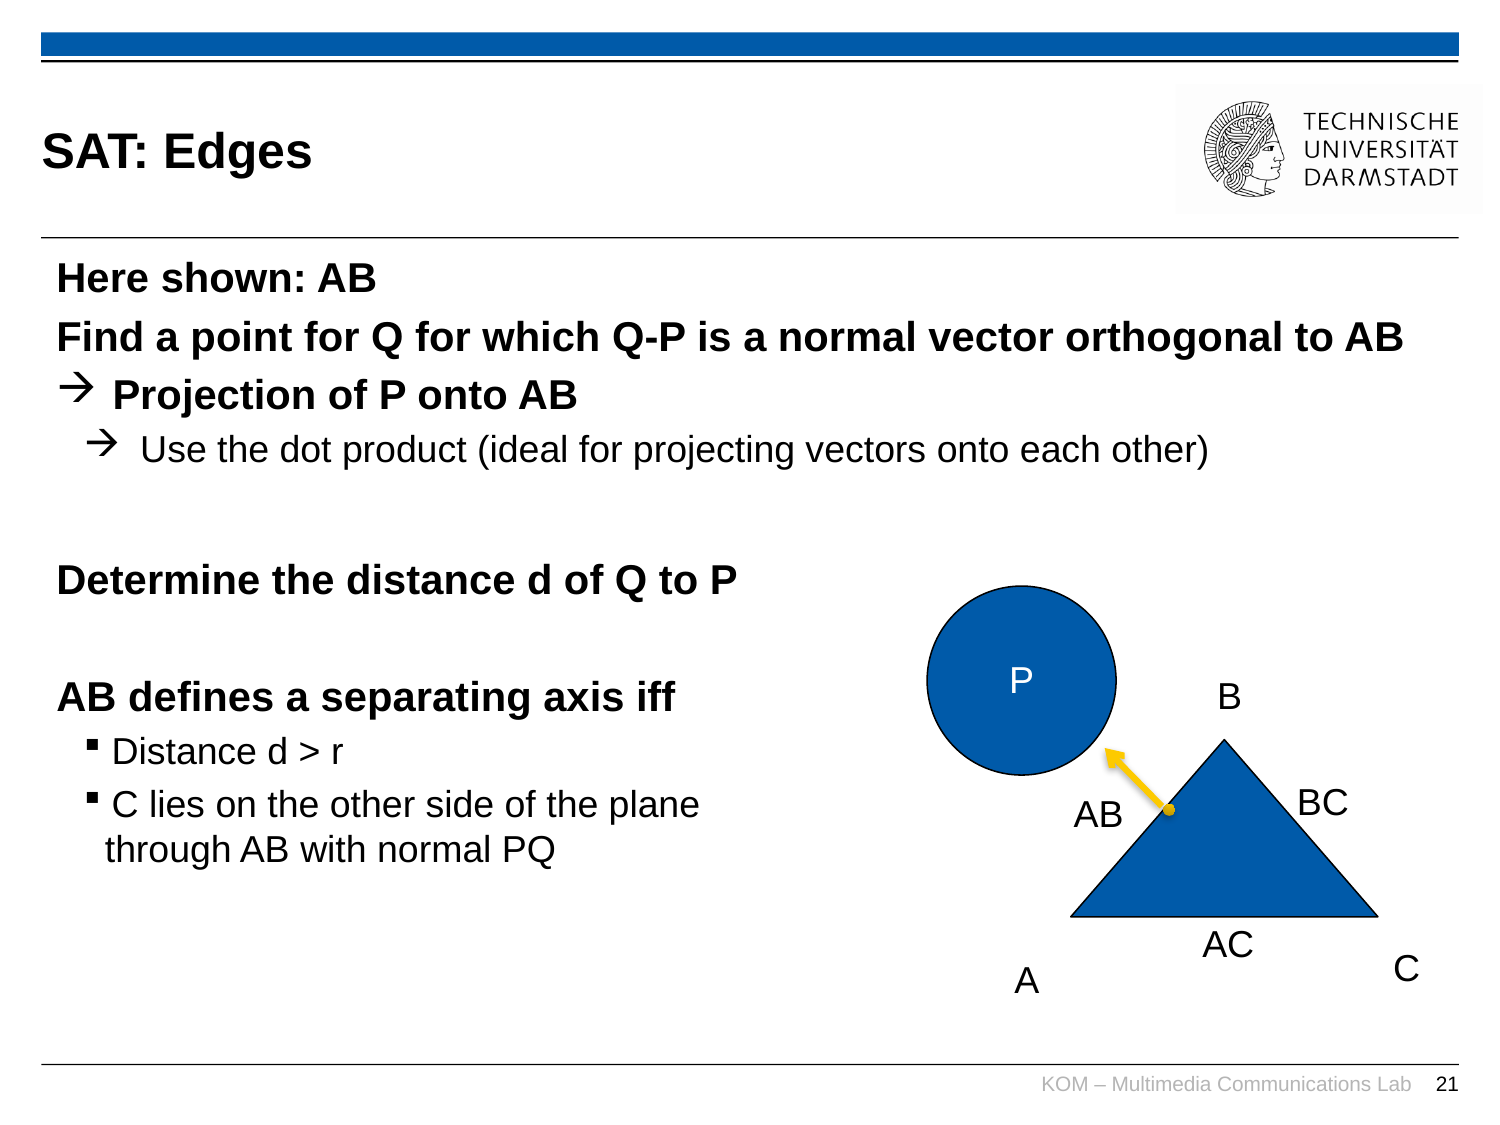

# SAT: Edges
Here shown: AB
Find a point for Q for which Q-P is a normal vector orthogonal to AB
Projection of P onto AB
Use the dot product (ideal for projecting vectors onto each other)

Determine the distance d of Q to P

AB defines a separating axis iff
 Distance d > r
 C lies on the other side of the plane
  through AB with normal PQ
P
B

C
A
BC
AB

AC